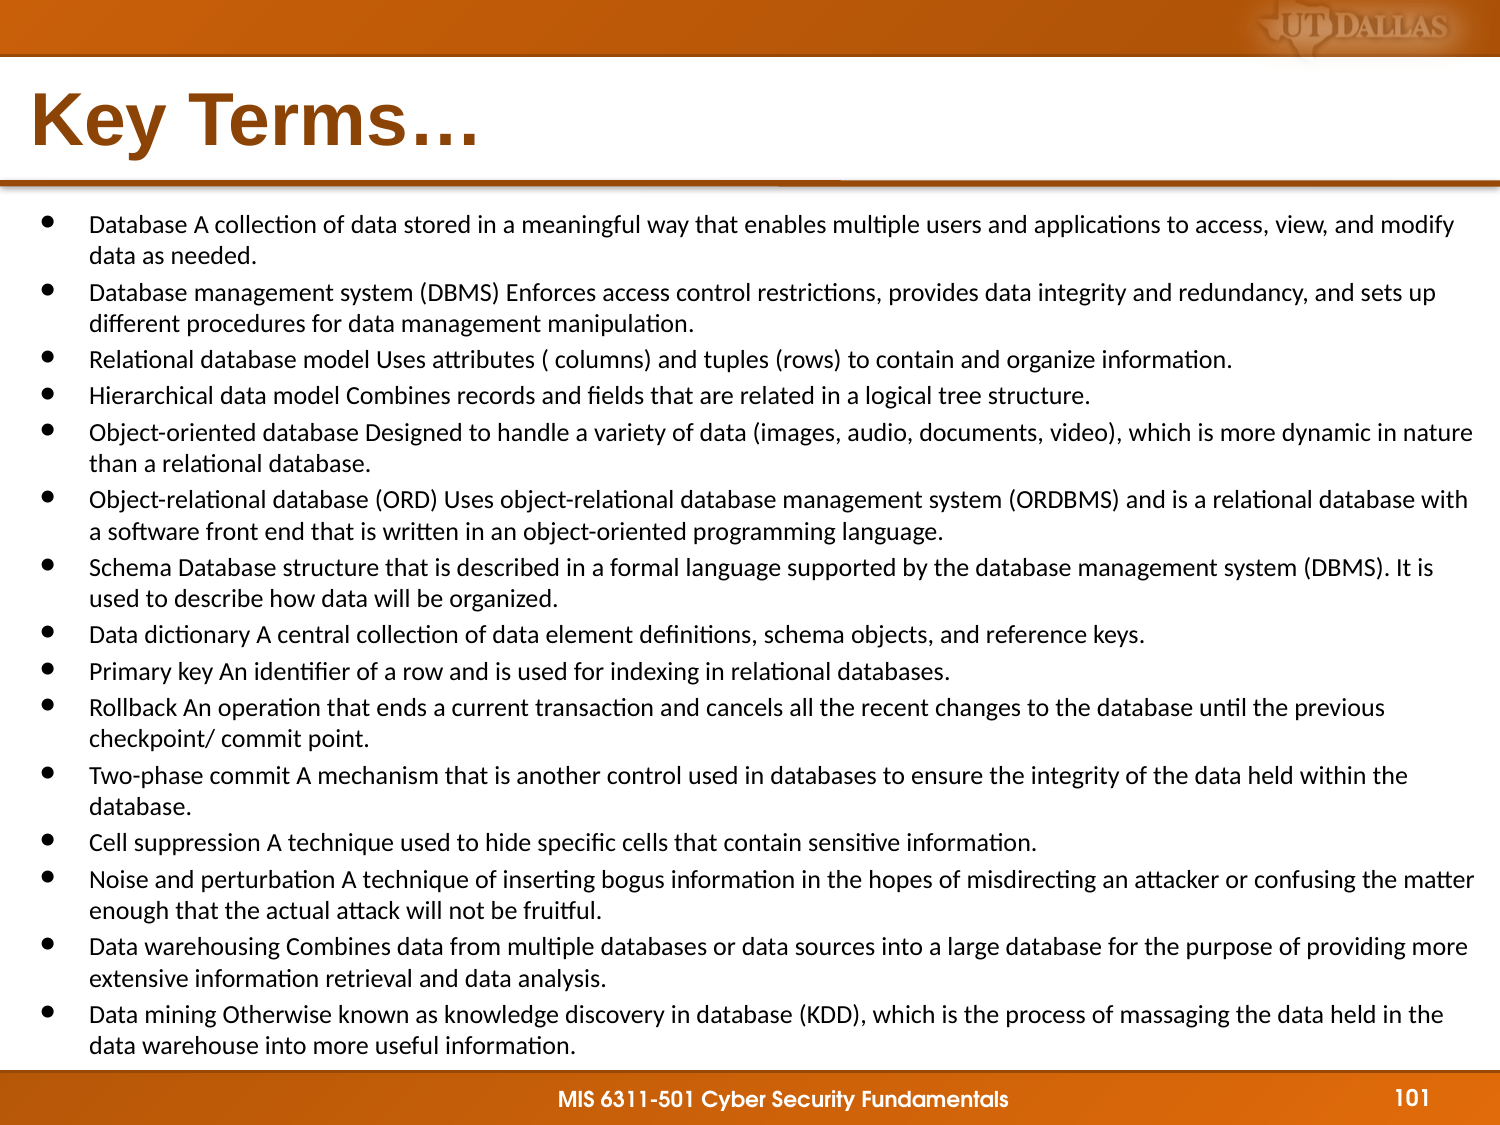

# Key Terms…
Database A collection of data stored in a meaningful way that enables multiple users and applications to access, view, and modify data as needed.
Database management system (DBMS) Enforces access control restrictions, provides data integrity and redundancy, and sets up different procedures for data management manipulation.
Relational database model Uses attributes ( columns) and tuples (rows) to contain and organize information.
Hierarchical data model Combines records and fields that are related in a logical tree structure.
Object-oriented database Designed to handle a variety of data (images, audio, documents, video), which is more dynamic in nature than a relational database.
Object-relational database (ORD) Uses object-relational database management system (ORDBMS) and is a relational database with a software front end that is written in an object-oriented programming language.
Schema Database structure that is described in a formal language supported by the database management system (DBMS). It is used to describe how data will be organized.
Data dictionary A central collection of data element definitions, schema objects, and reference keys.
Primary key An identifier of a row and is used for indexing in relational databases.
Rollback An operation that ends a current transaction and cancels all the recent changes to the database until the previous checkpoint/ commit point.
Two-phase commit A mechanism that is another control used in databases to ensure the integrity of the data held within the database.
Cell suppression A technique used to hide specific cells that contain sensitive information.
Noise and perturbation A technique of inserting bogus information in the hopes of misdirecting an attacker or confusing the matter enough that the actual attack will not be fruitful.
Data warehousing Combines data from multiple databases or data sources into a large database for the purpose of providing more extensive information retrieval and data analysis.
Data mining Otherwise known as knowledge discovery in database (KDD), which is the process of massaging the data held in the data warehouse into more useful information.

101